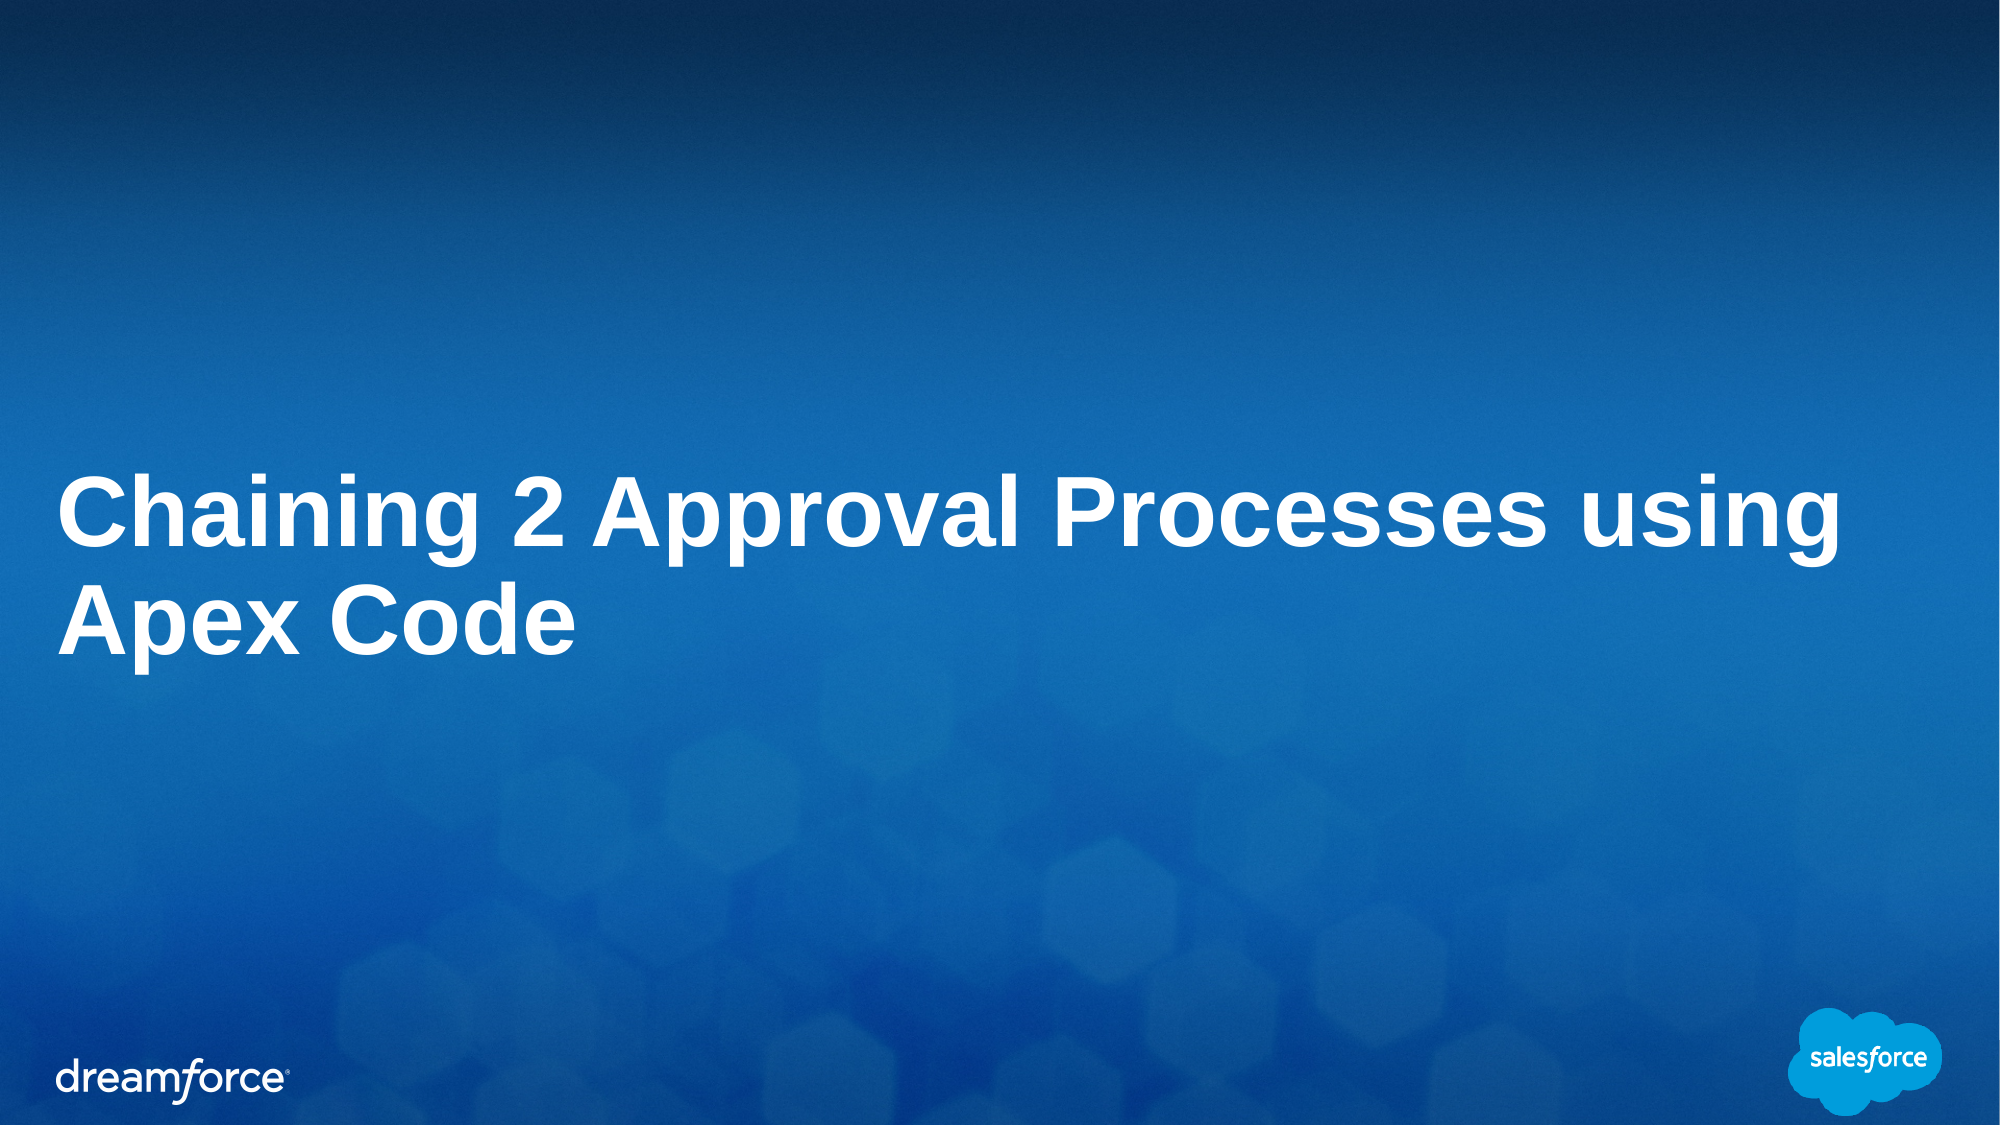

Chaining 2 Approval Processes using Apex Code